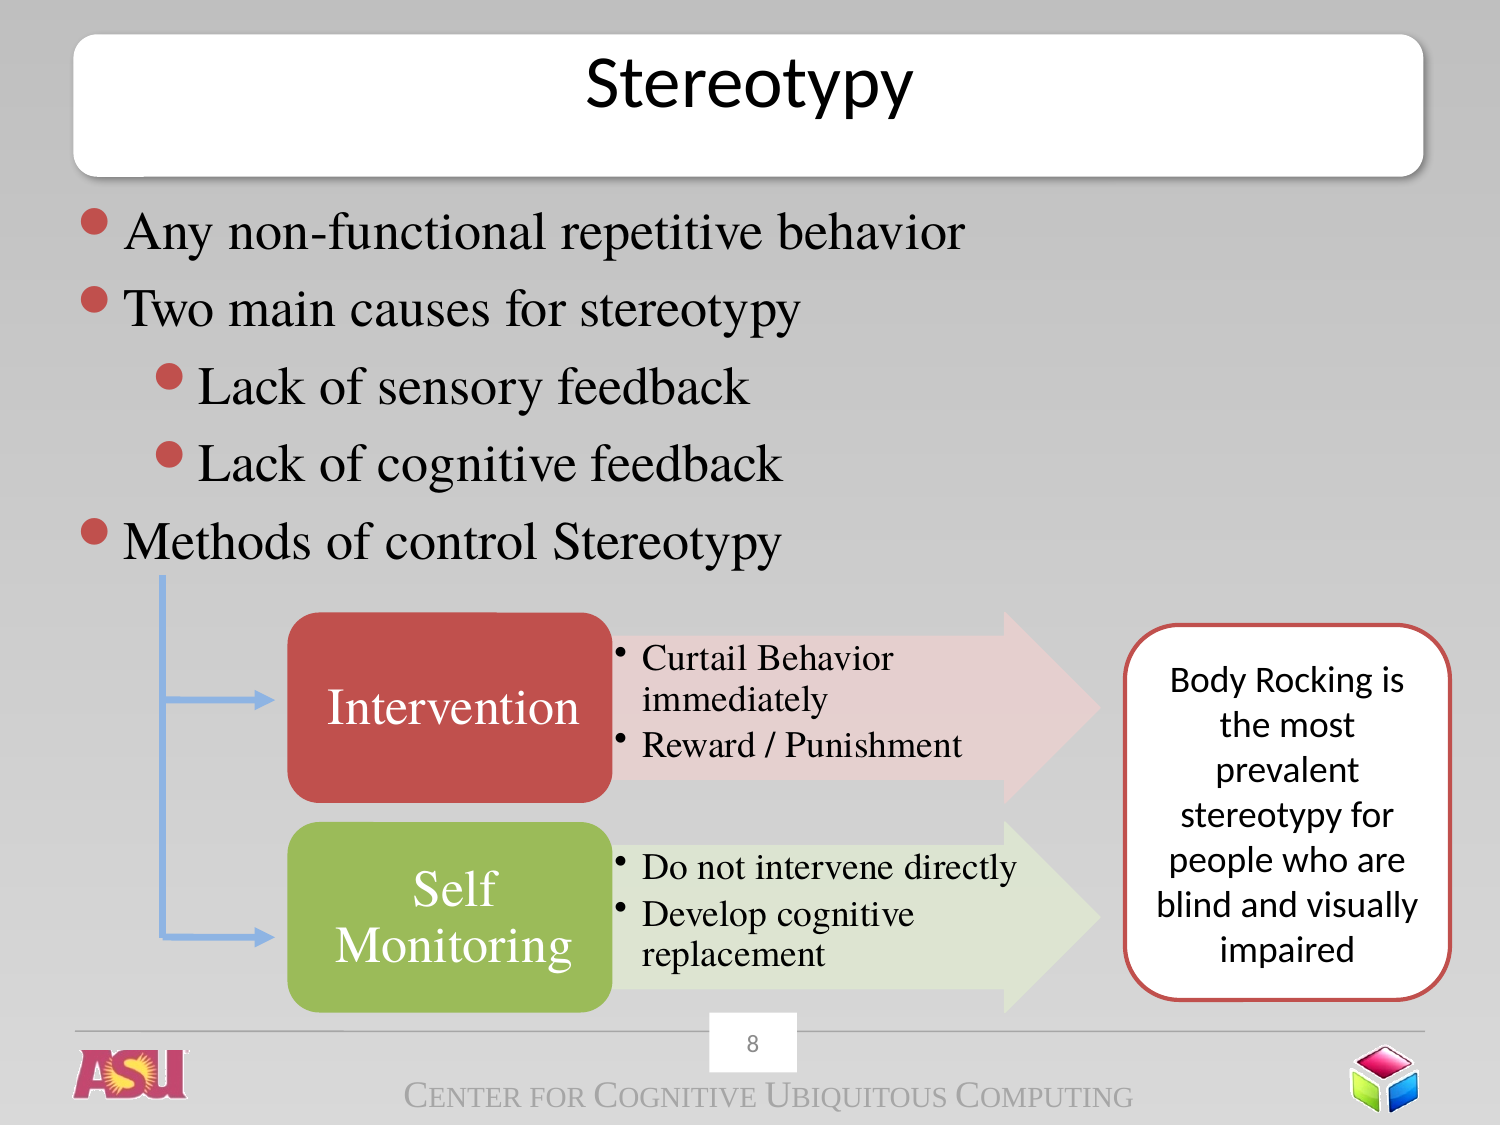

# Stereotypy
Any non-functional repetitive behavior
Two main causes for stereotypy
Lack of sensory feedback
Lack of cognitive feedback
Methods of control Stereotypy

Curtail Behavior immediately
Reward / Punishment
Intervention
Do not intervene directly
Develop cognitive replacement
Self Monitoring
Body Rocking is the most prevalent stereotypy for people who are blind and visually impaired
8